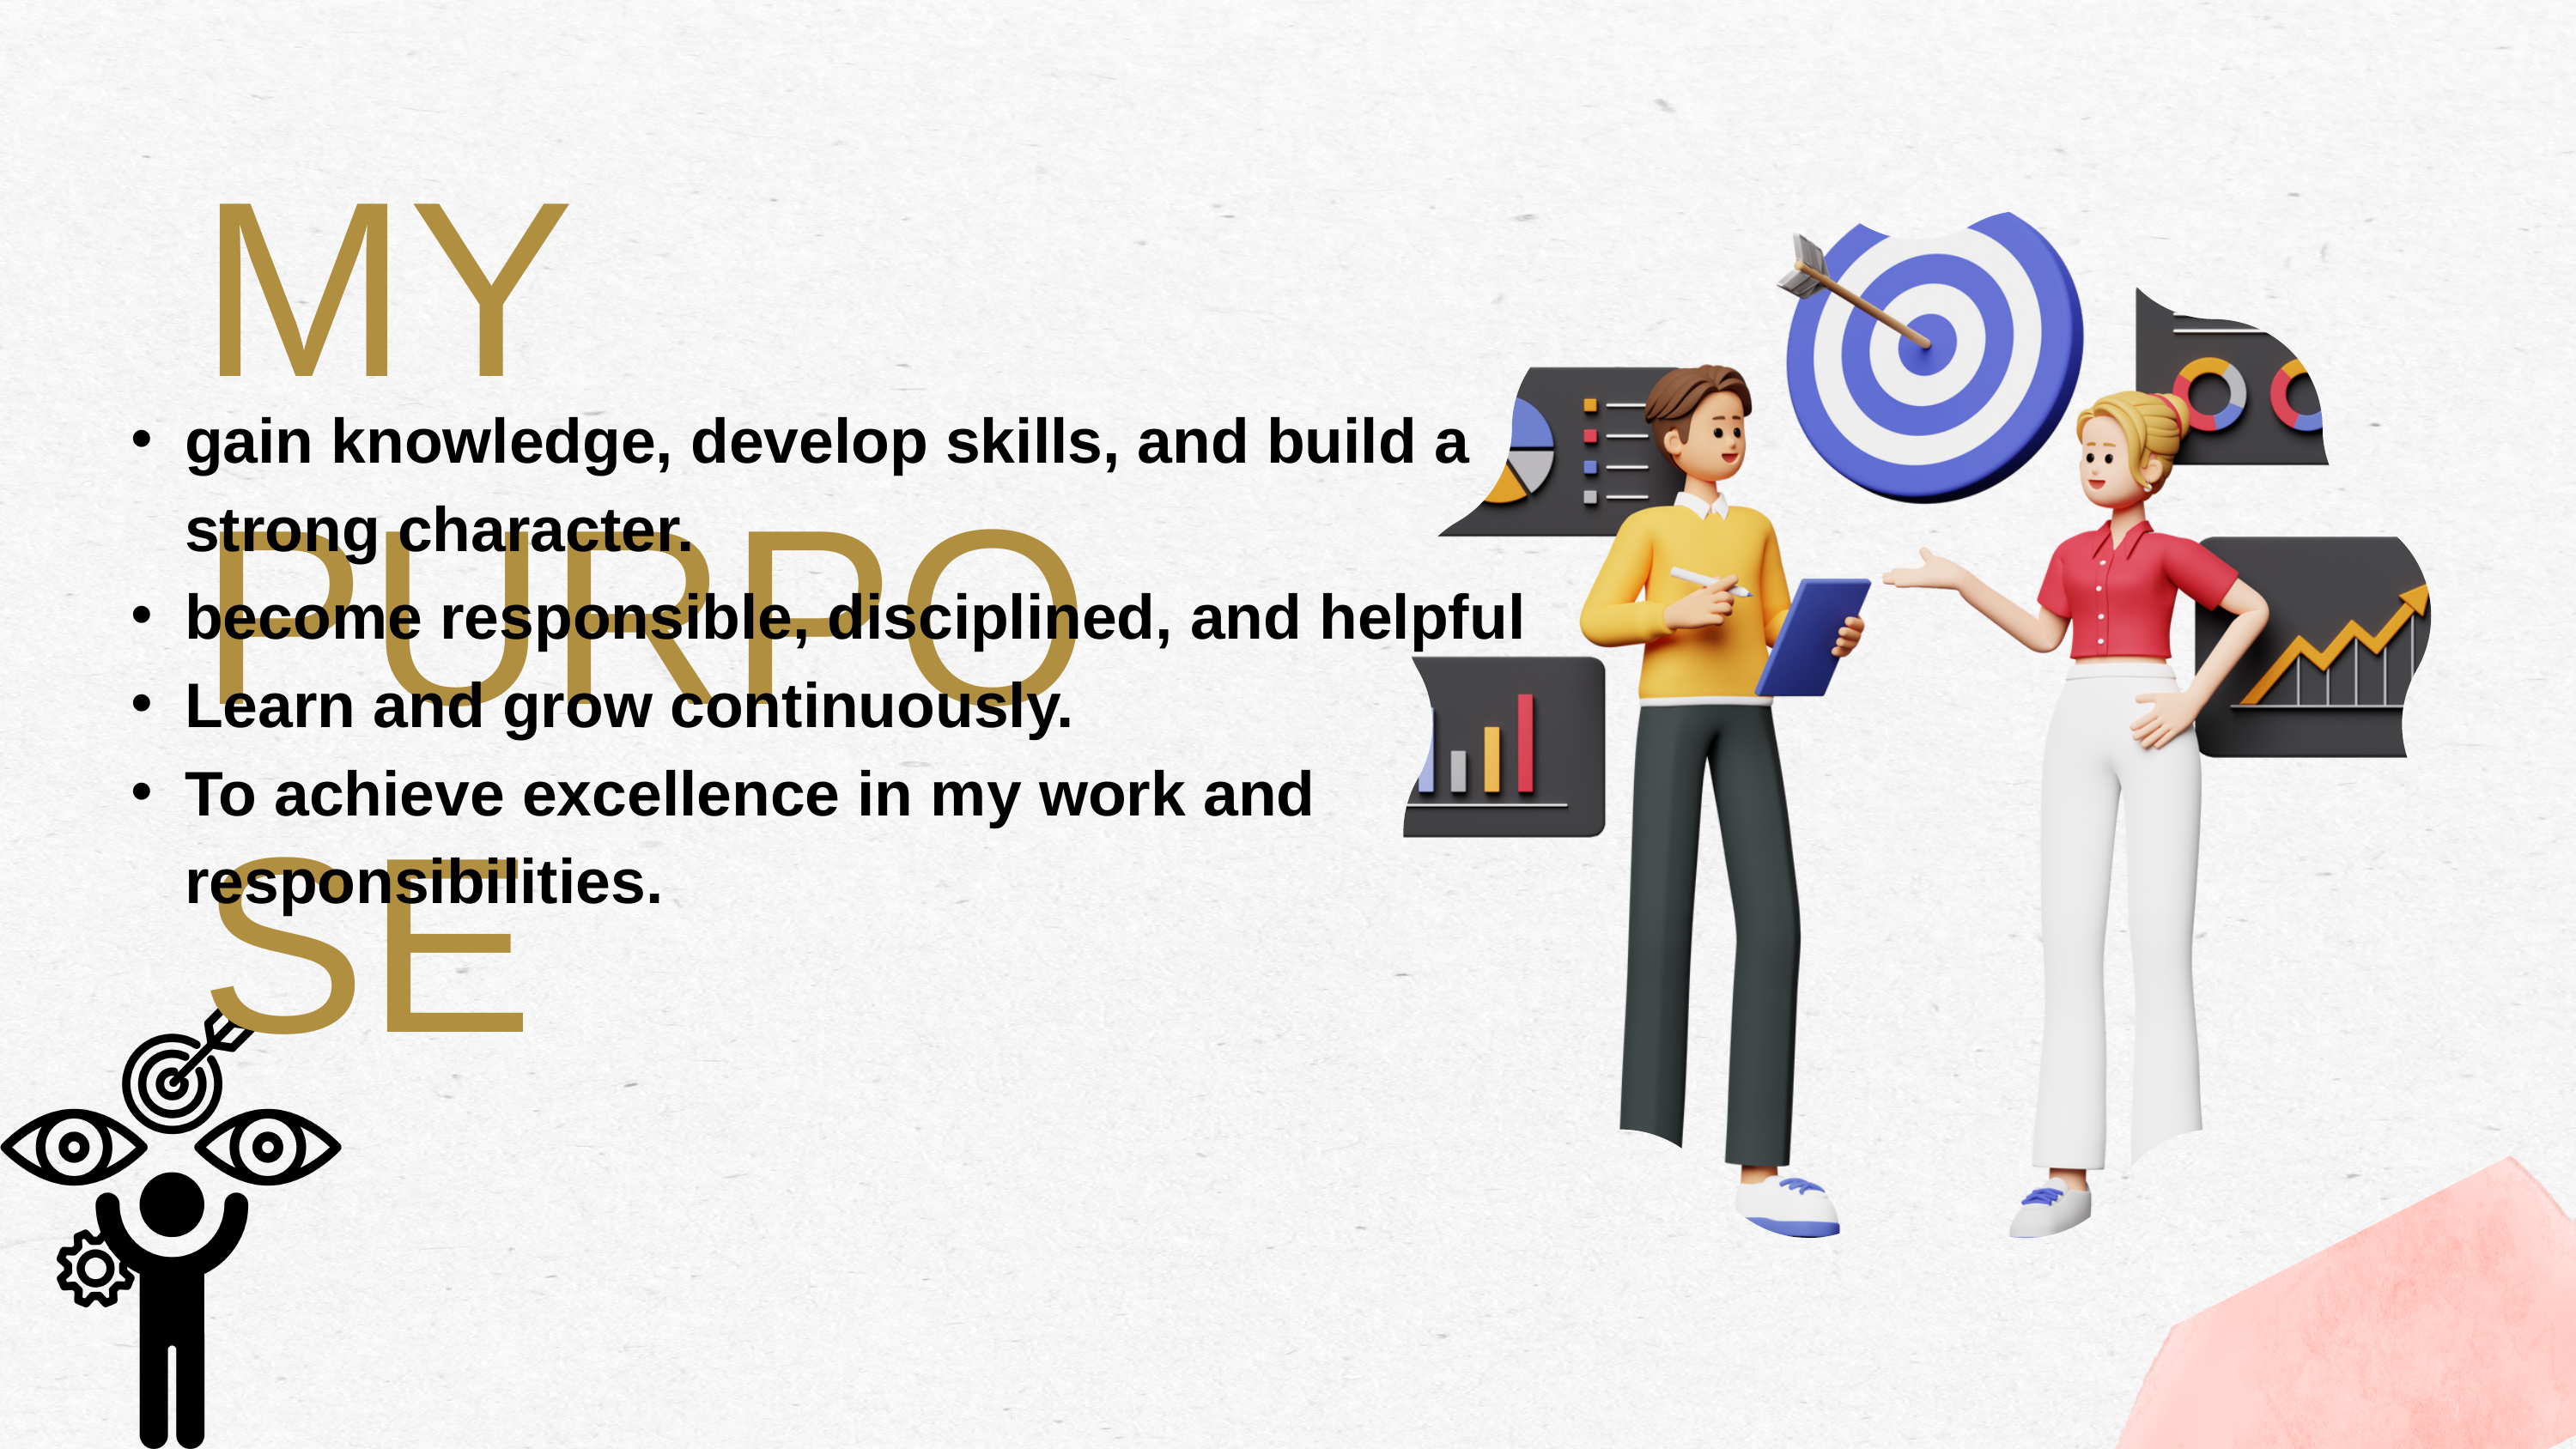

MY PURPOSE

gain knowledge, develop skills, and build a strong character.
become responsible, disciplined, and helpful
Learn and grow continuously.
To achieve excellence in my work and responsibilities.